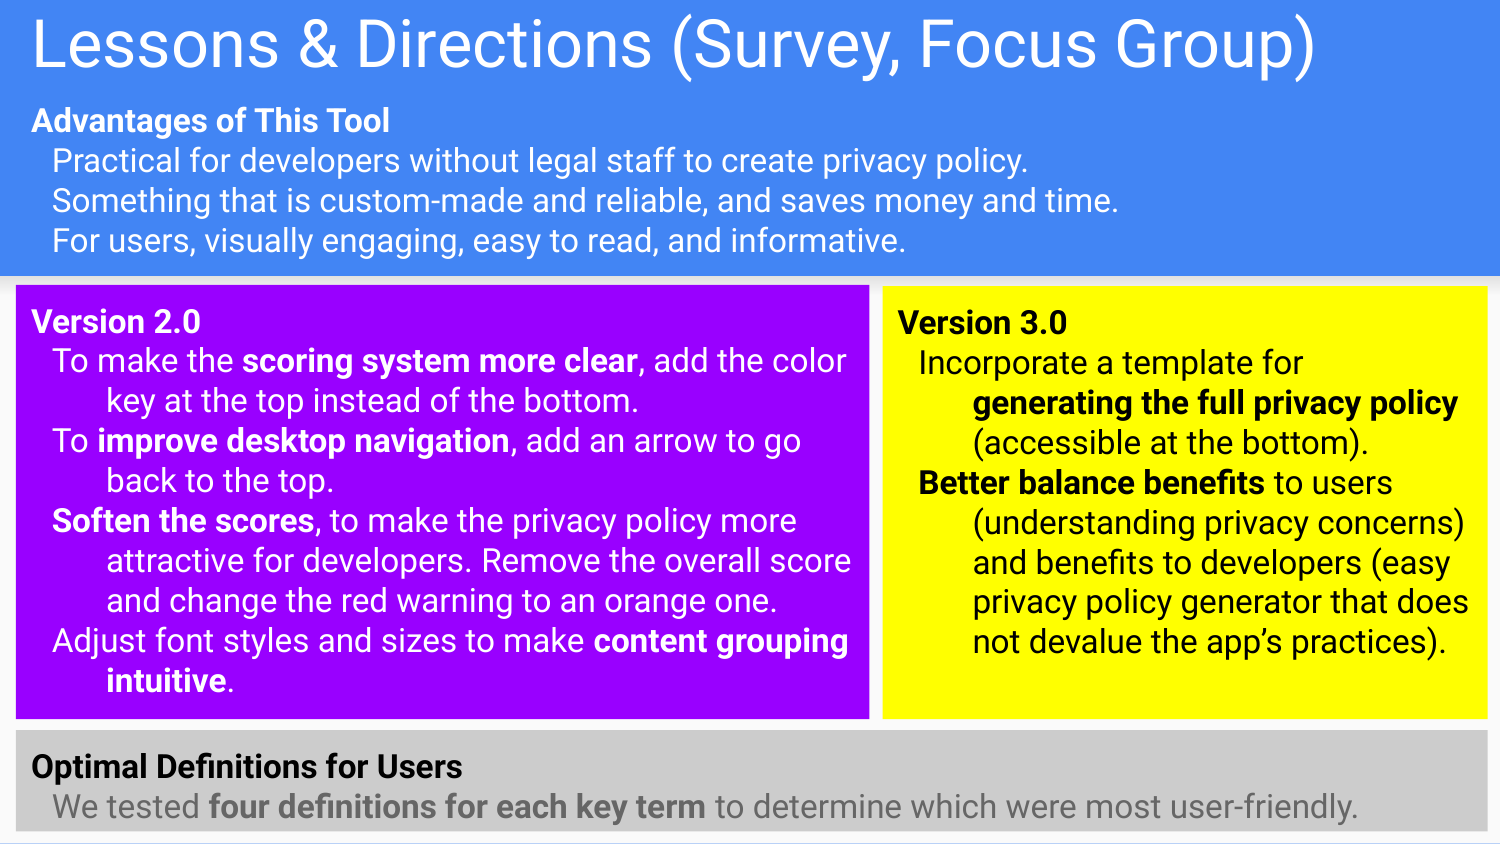

# Lessons & Directions (Survey, Focus Group)
Advantages of This Tool
Practical for developers without legal staff to create privacy policy.
Something that is custom-made and reliable, and saves money and time.
For users, visually engaging, easy to read, and informative.
Version 2.0
To make the scoring system more clear, add the color key at the top instead of the bottom.
To improve desktop navigation, add an arrow to go back to the top.
Soften the scores, to make the privacy policy more attractive for developers. Remove the overall score and change the red warning to an orange one.
Adjust font styles and sizes to make content grouping intuitive.
Version 3.0
Incorporate a template for generating the full privacy policy (accessible at the bottom).
Better balance benefits to users (understanding privacy concerns) and benefits to developers (easy privacy policy generator that does not devalue the app’s practices).

Optimal Definitions for Users
We tested four definitions for each key term to determine which were most user-friendly.